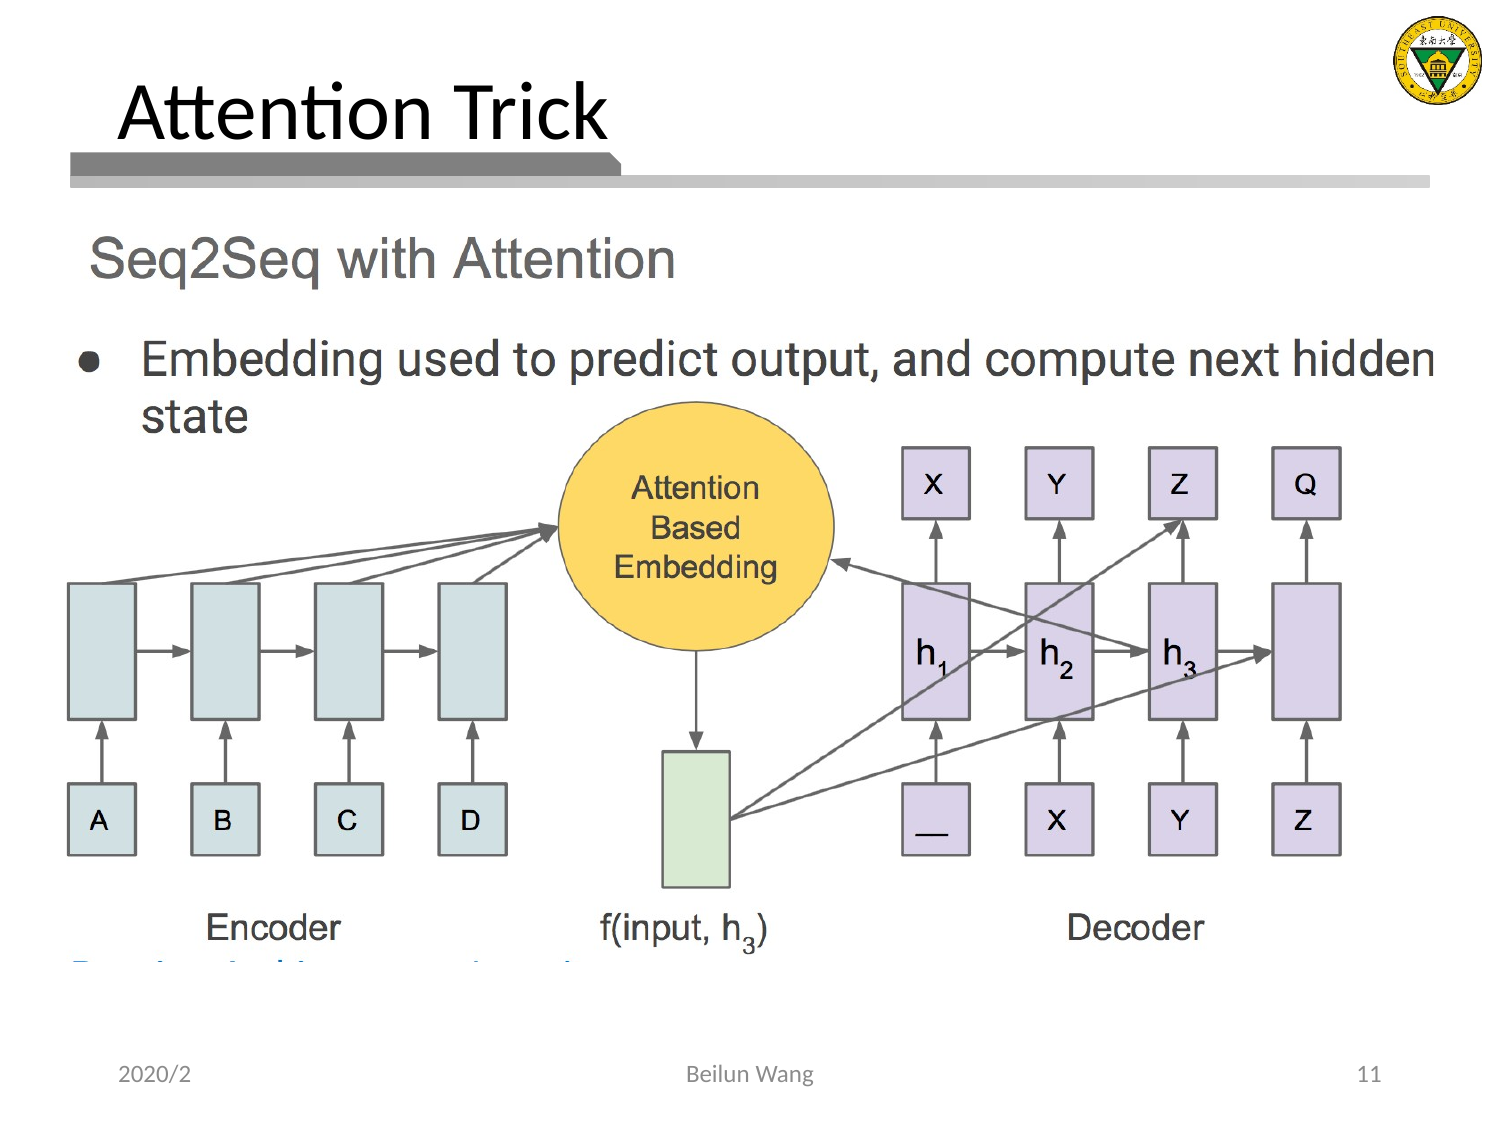

# Attention Trick

2020/2
Beilun Wang
11